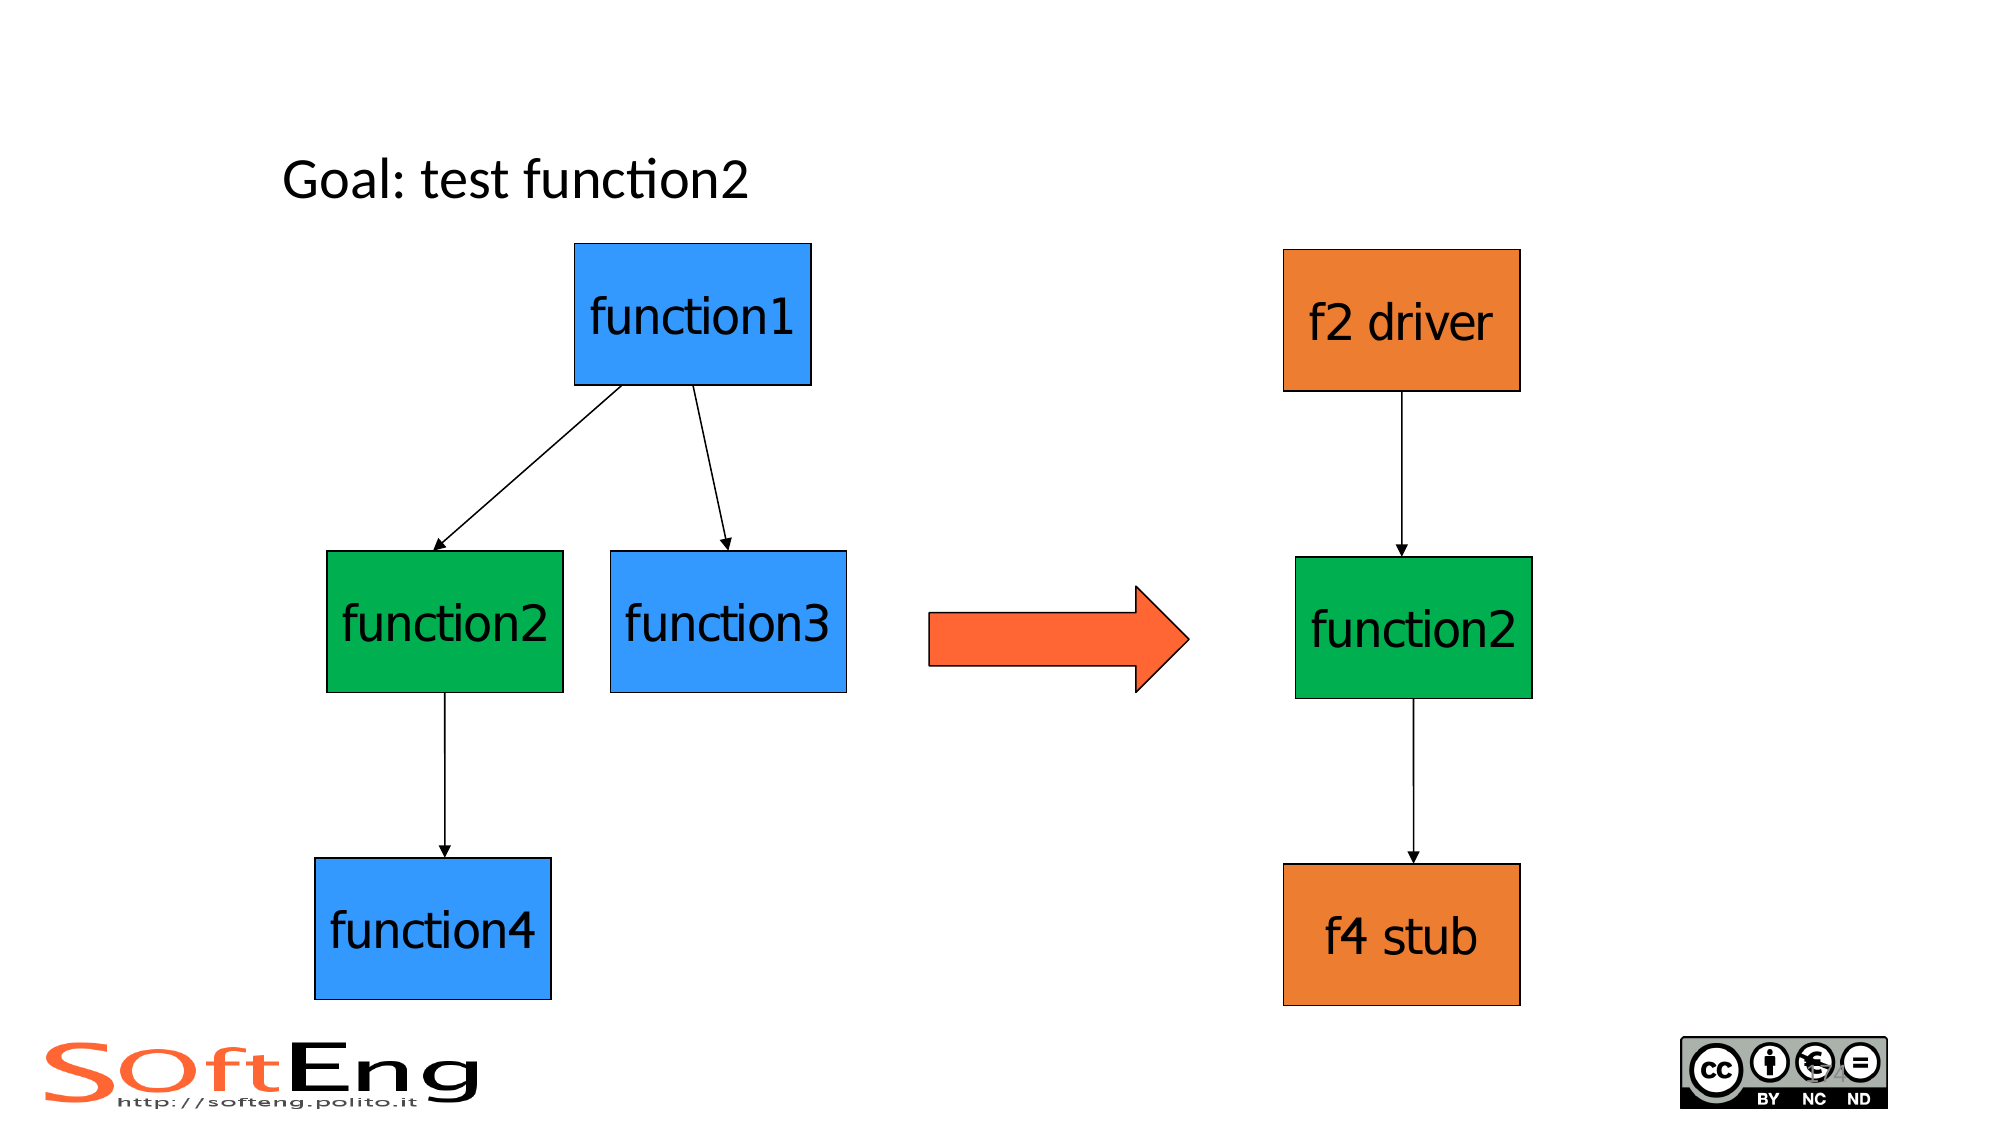

Goal: test function2
function1
f2 driver

function2
function3
function2

function4
f4 stub
174